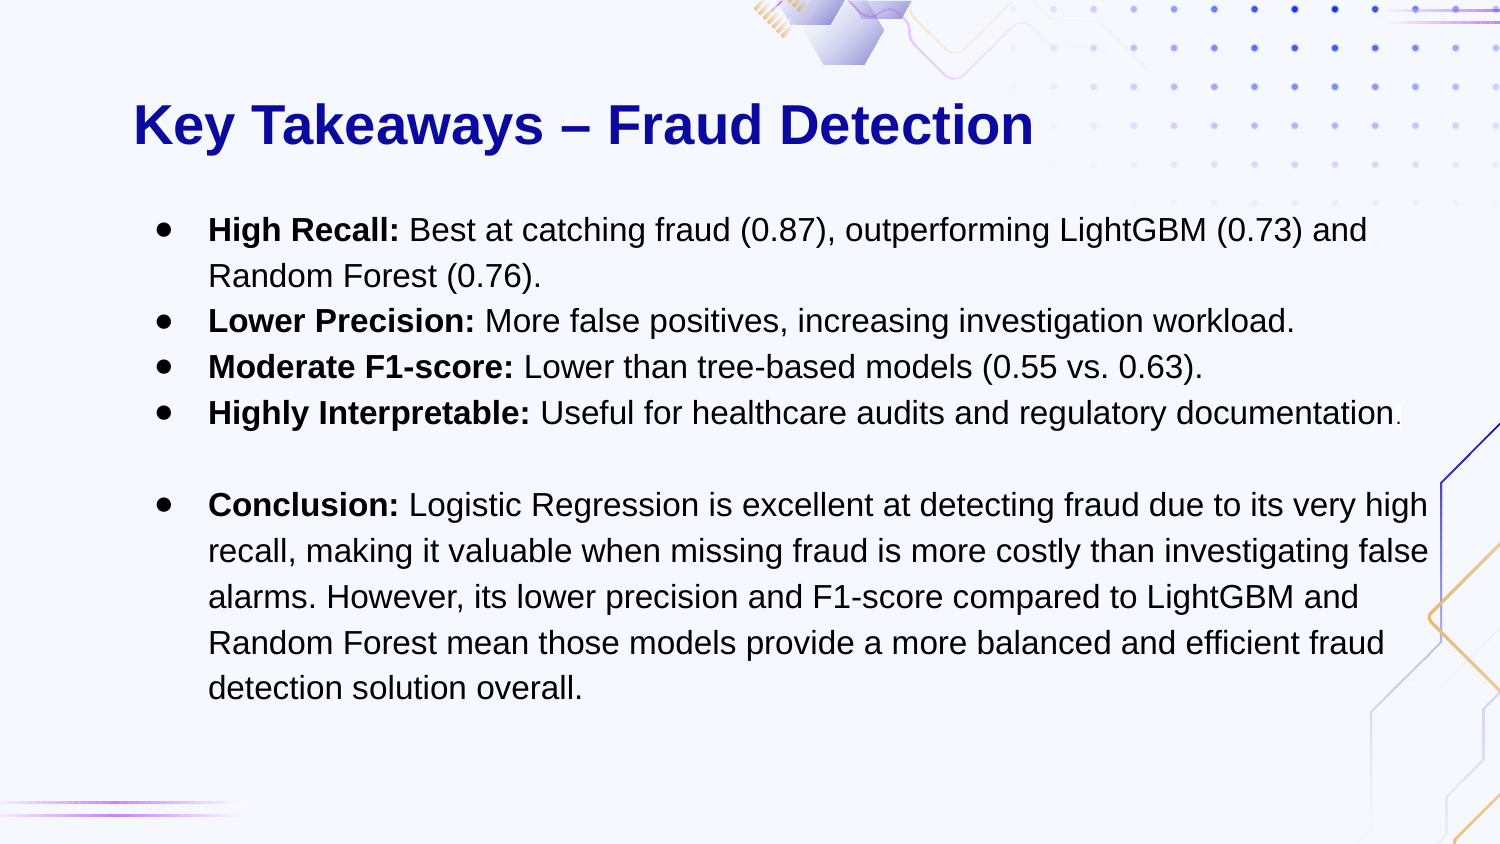

# Key Takeaways – Fraud Detection
High Recall: Best at catching fraud (0.87), outperforming LightGBM (0.73) and Random Forest (0.76).
Lower Precision: More false positives, increasing investigation workload.
Moderate F1-score: Lower than tree-based models (0.55 vs. 0.63).
Highly Interpretable: Useful for healthcare audits and regulatory documentation.

Conclusion: Logistic Regression is excellent at detecting fraud due to its very high recall, making it valuable when missing fraud is more costly than investigating false alarms. However, its lower precision and F1-score compared to LightGBM and Random Forest mean those models provide a more balanced and efficient fraud detection solution overall.